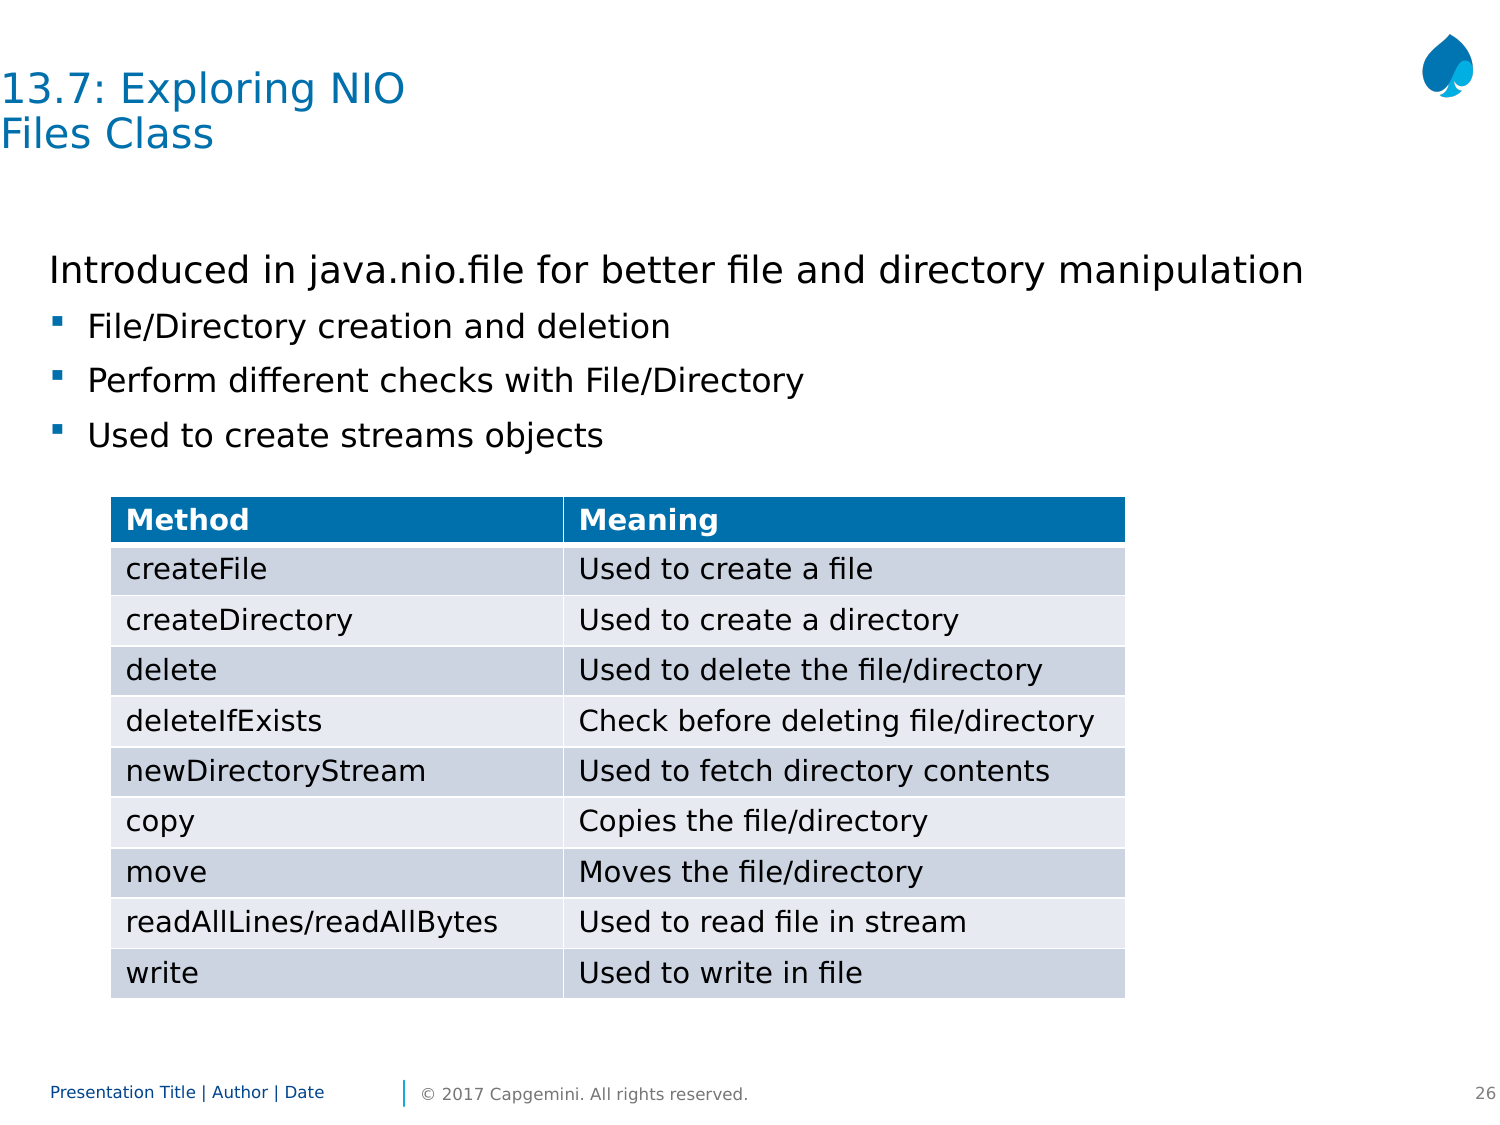

13.7: Exploring NIO
Files Class
Introduced in java.nio.file for better file and directory manipulation
File/Directory creation and deletion
Perform different checks with File/Directory
Used to create streams objects

| Method | Meaning |
| --- | --- |
| createFile | Used to create a file |
| createDirectory | Used to create a directory |
| delete | Used to delete the file/directory |
| deleteIfExists | Check before deleting file/directory |
| newDirectoryStream | Used to fetch directory contents |
| copy | Copies the file/directory |
| move | Moves the file/directory |
| readAllLines/readAllBytes | Used to read file in stream |
| write | Used to write in file |